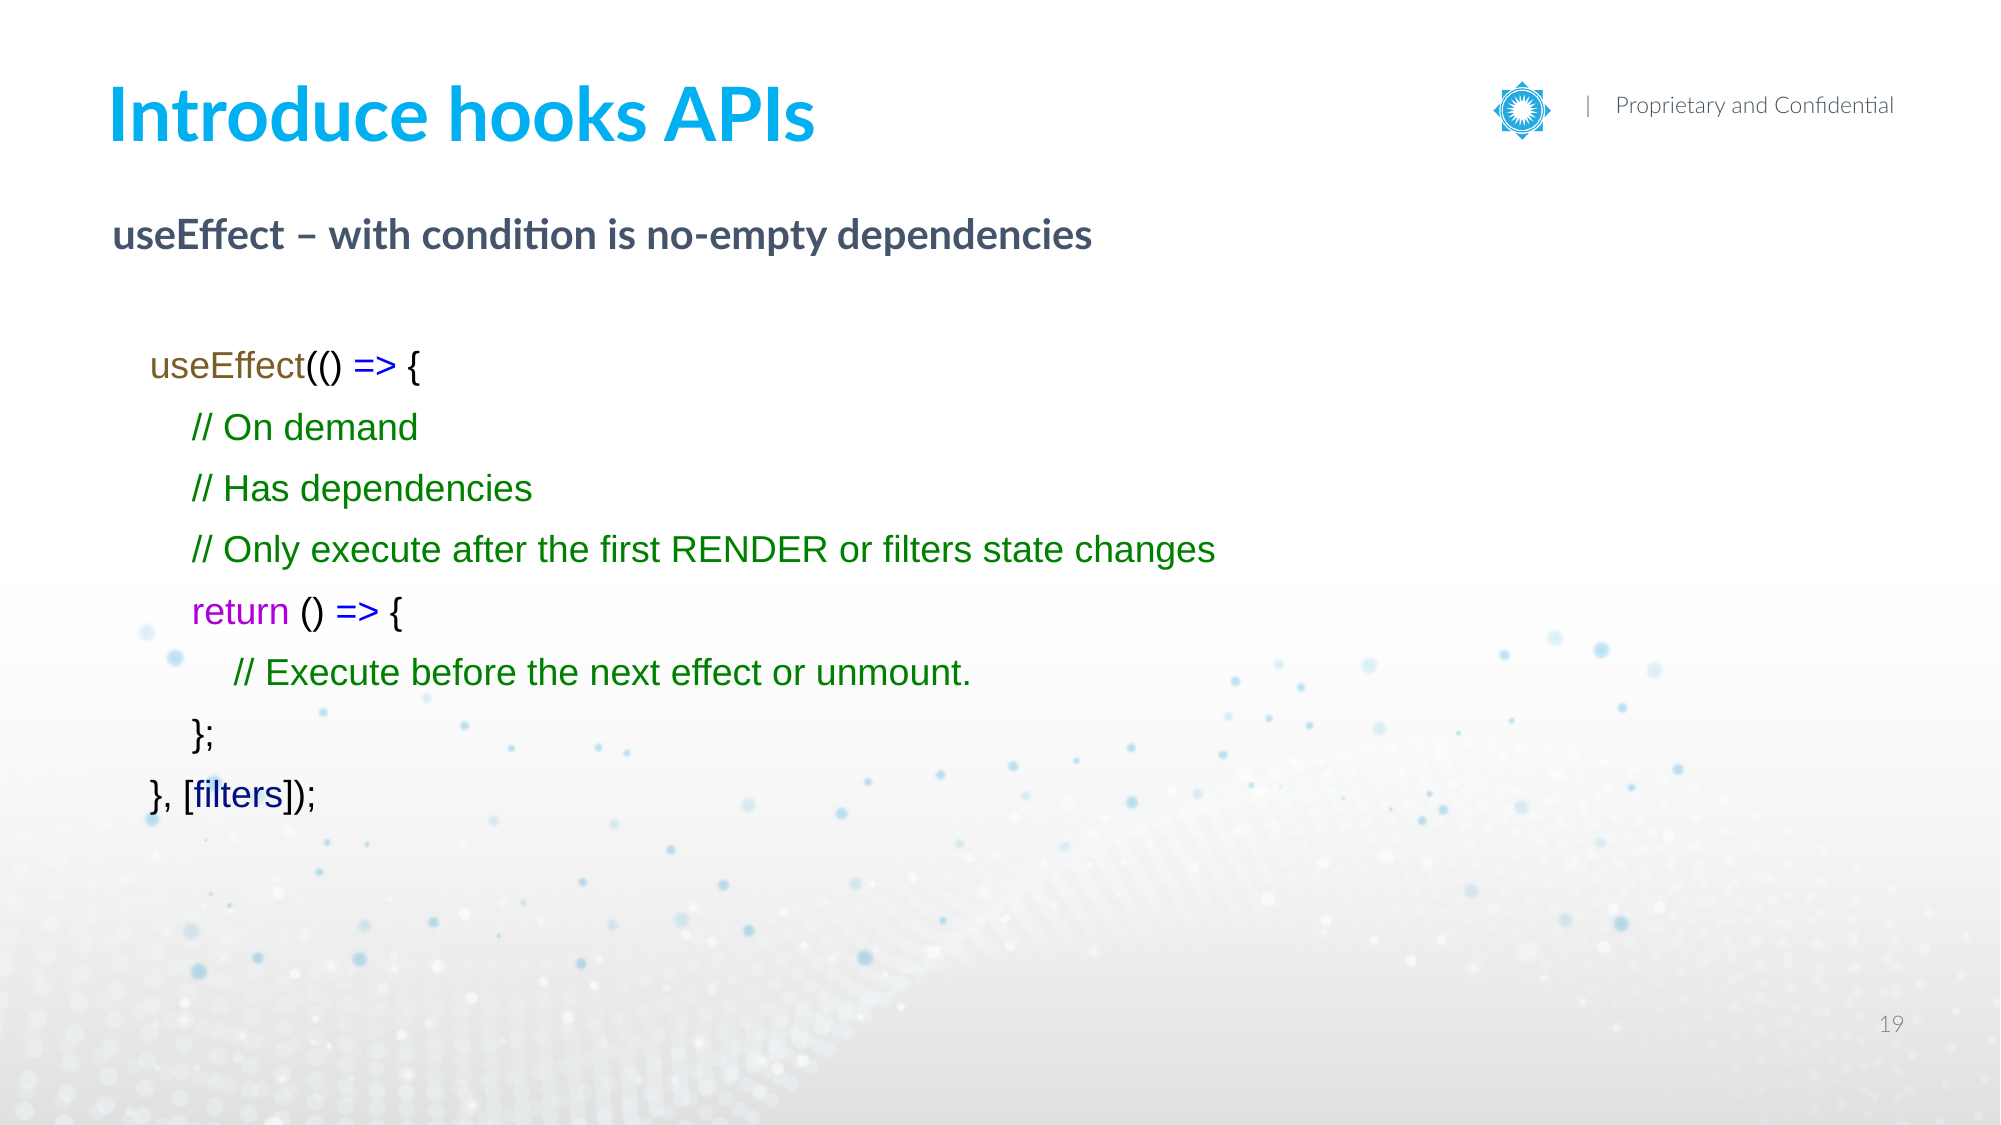

# Introduce hooks APIs
useEffect – with condition is no-empty dependencies
useEffect(() => {
    // On demand
    // Has dependencies
    // Only execute after the first RENDER or filters state changes
    return () => {
        // Execute before the next effect or unmount.
    };
}, [filters]);